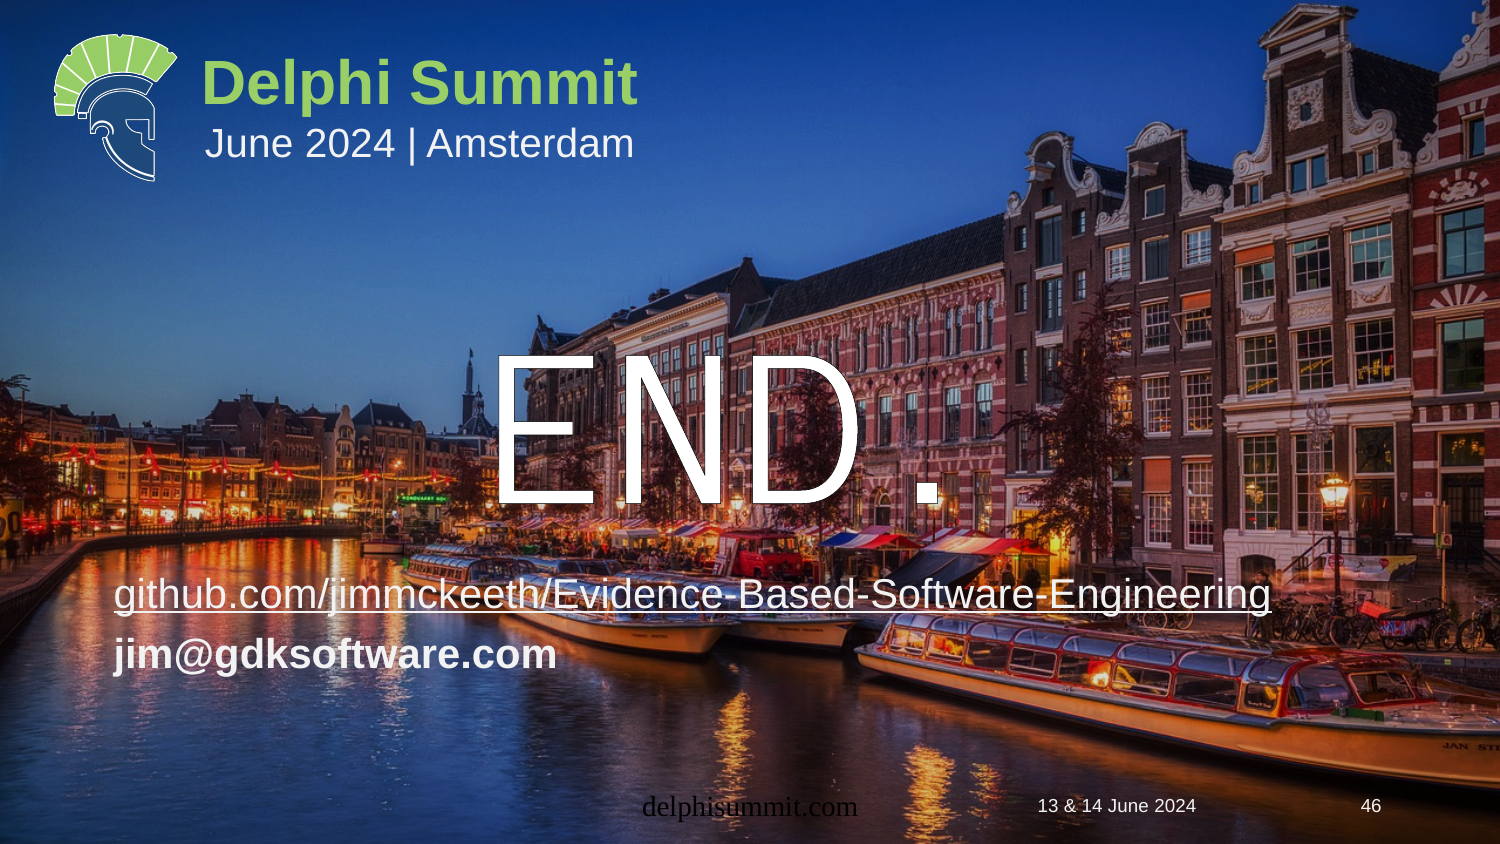

# END.
github.com/jimmckeeth/Evidence-Based-Software-Engineering
jim@gdksoftware.com

delphisummit.com
13 & 14 June 2024
46